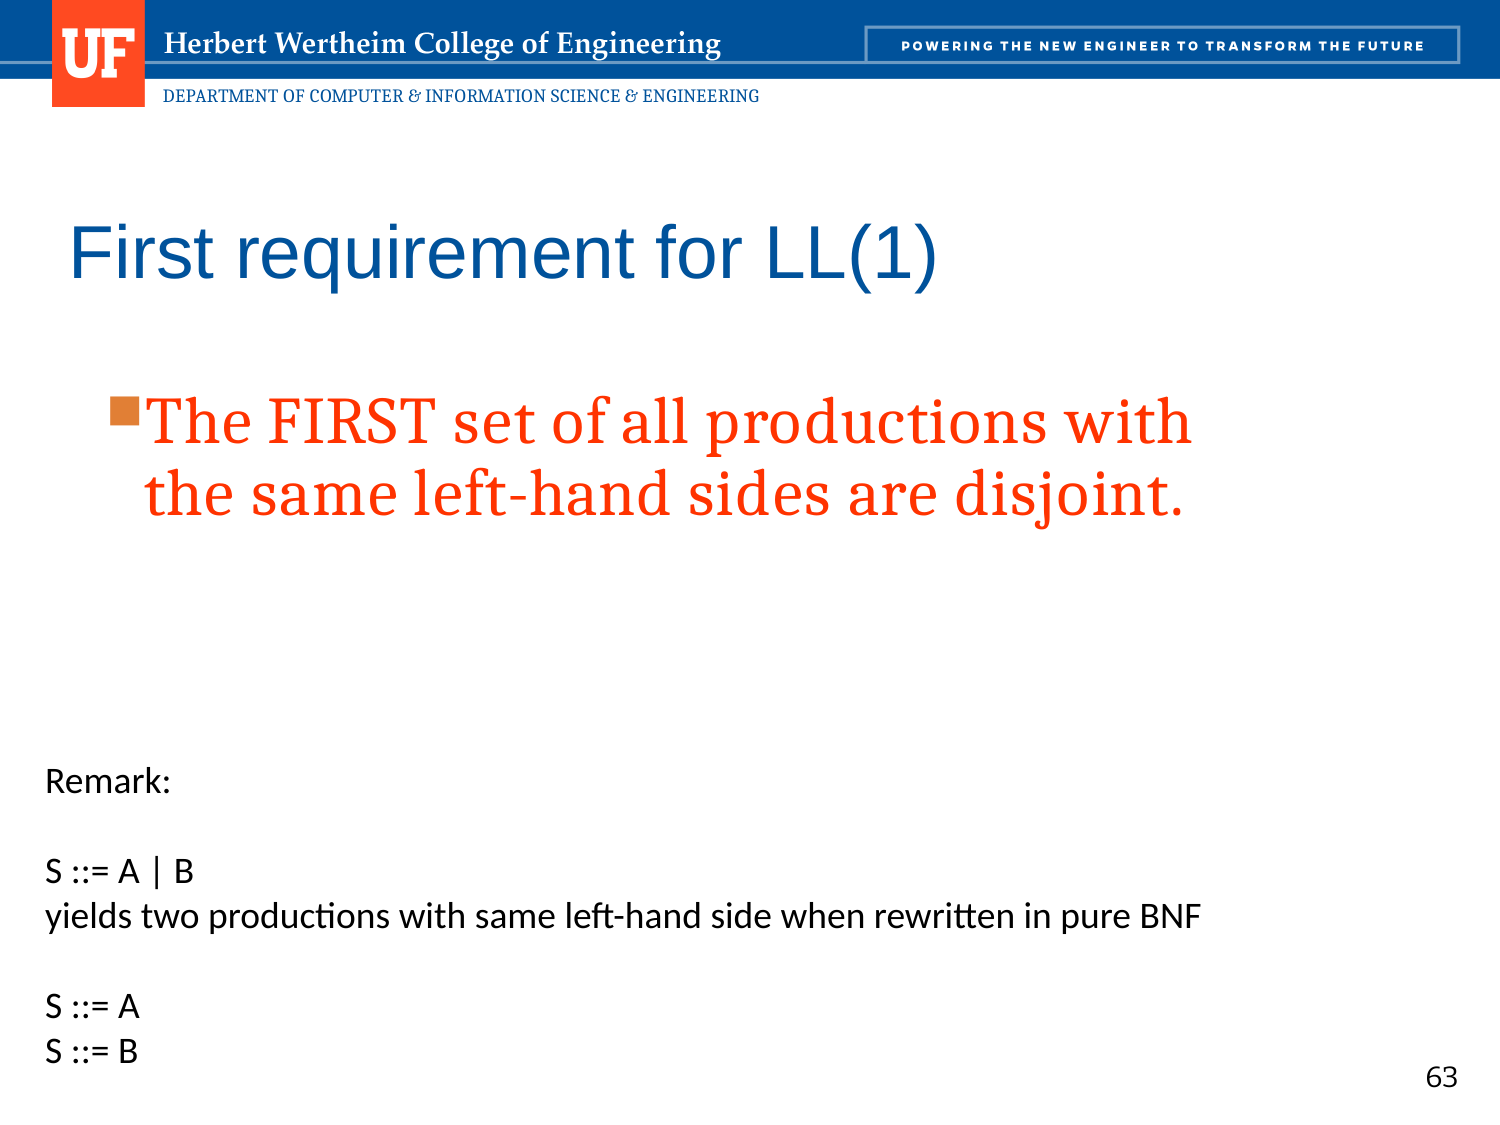

# First requirement for LL(1)
The FIRST set of all productions with the same left-hand sides are disjoint.
Remark:

S ::= A | B
yields two productions with same left-hand side when rewritten in pure BNF

S ::= A
S ::= B
63